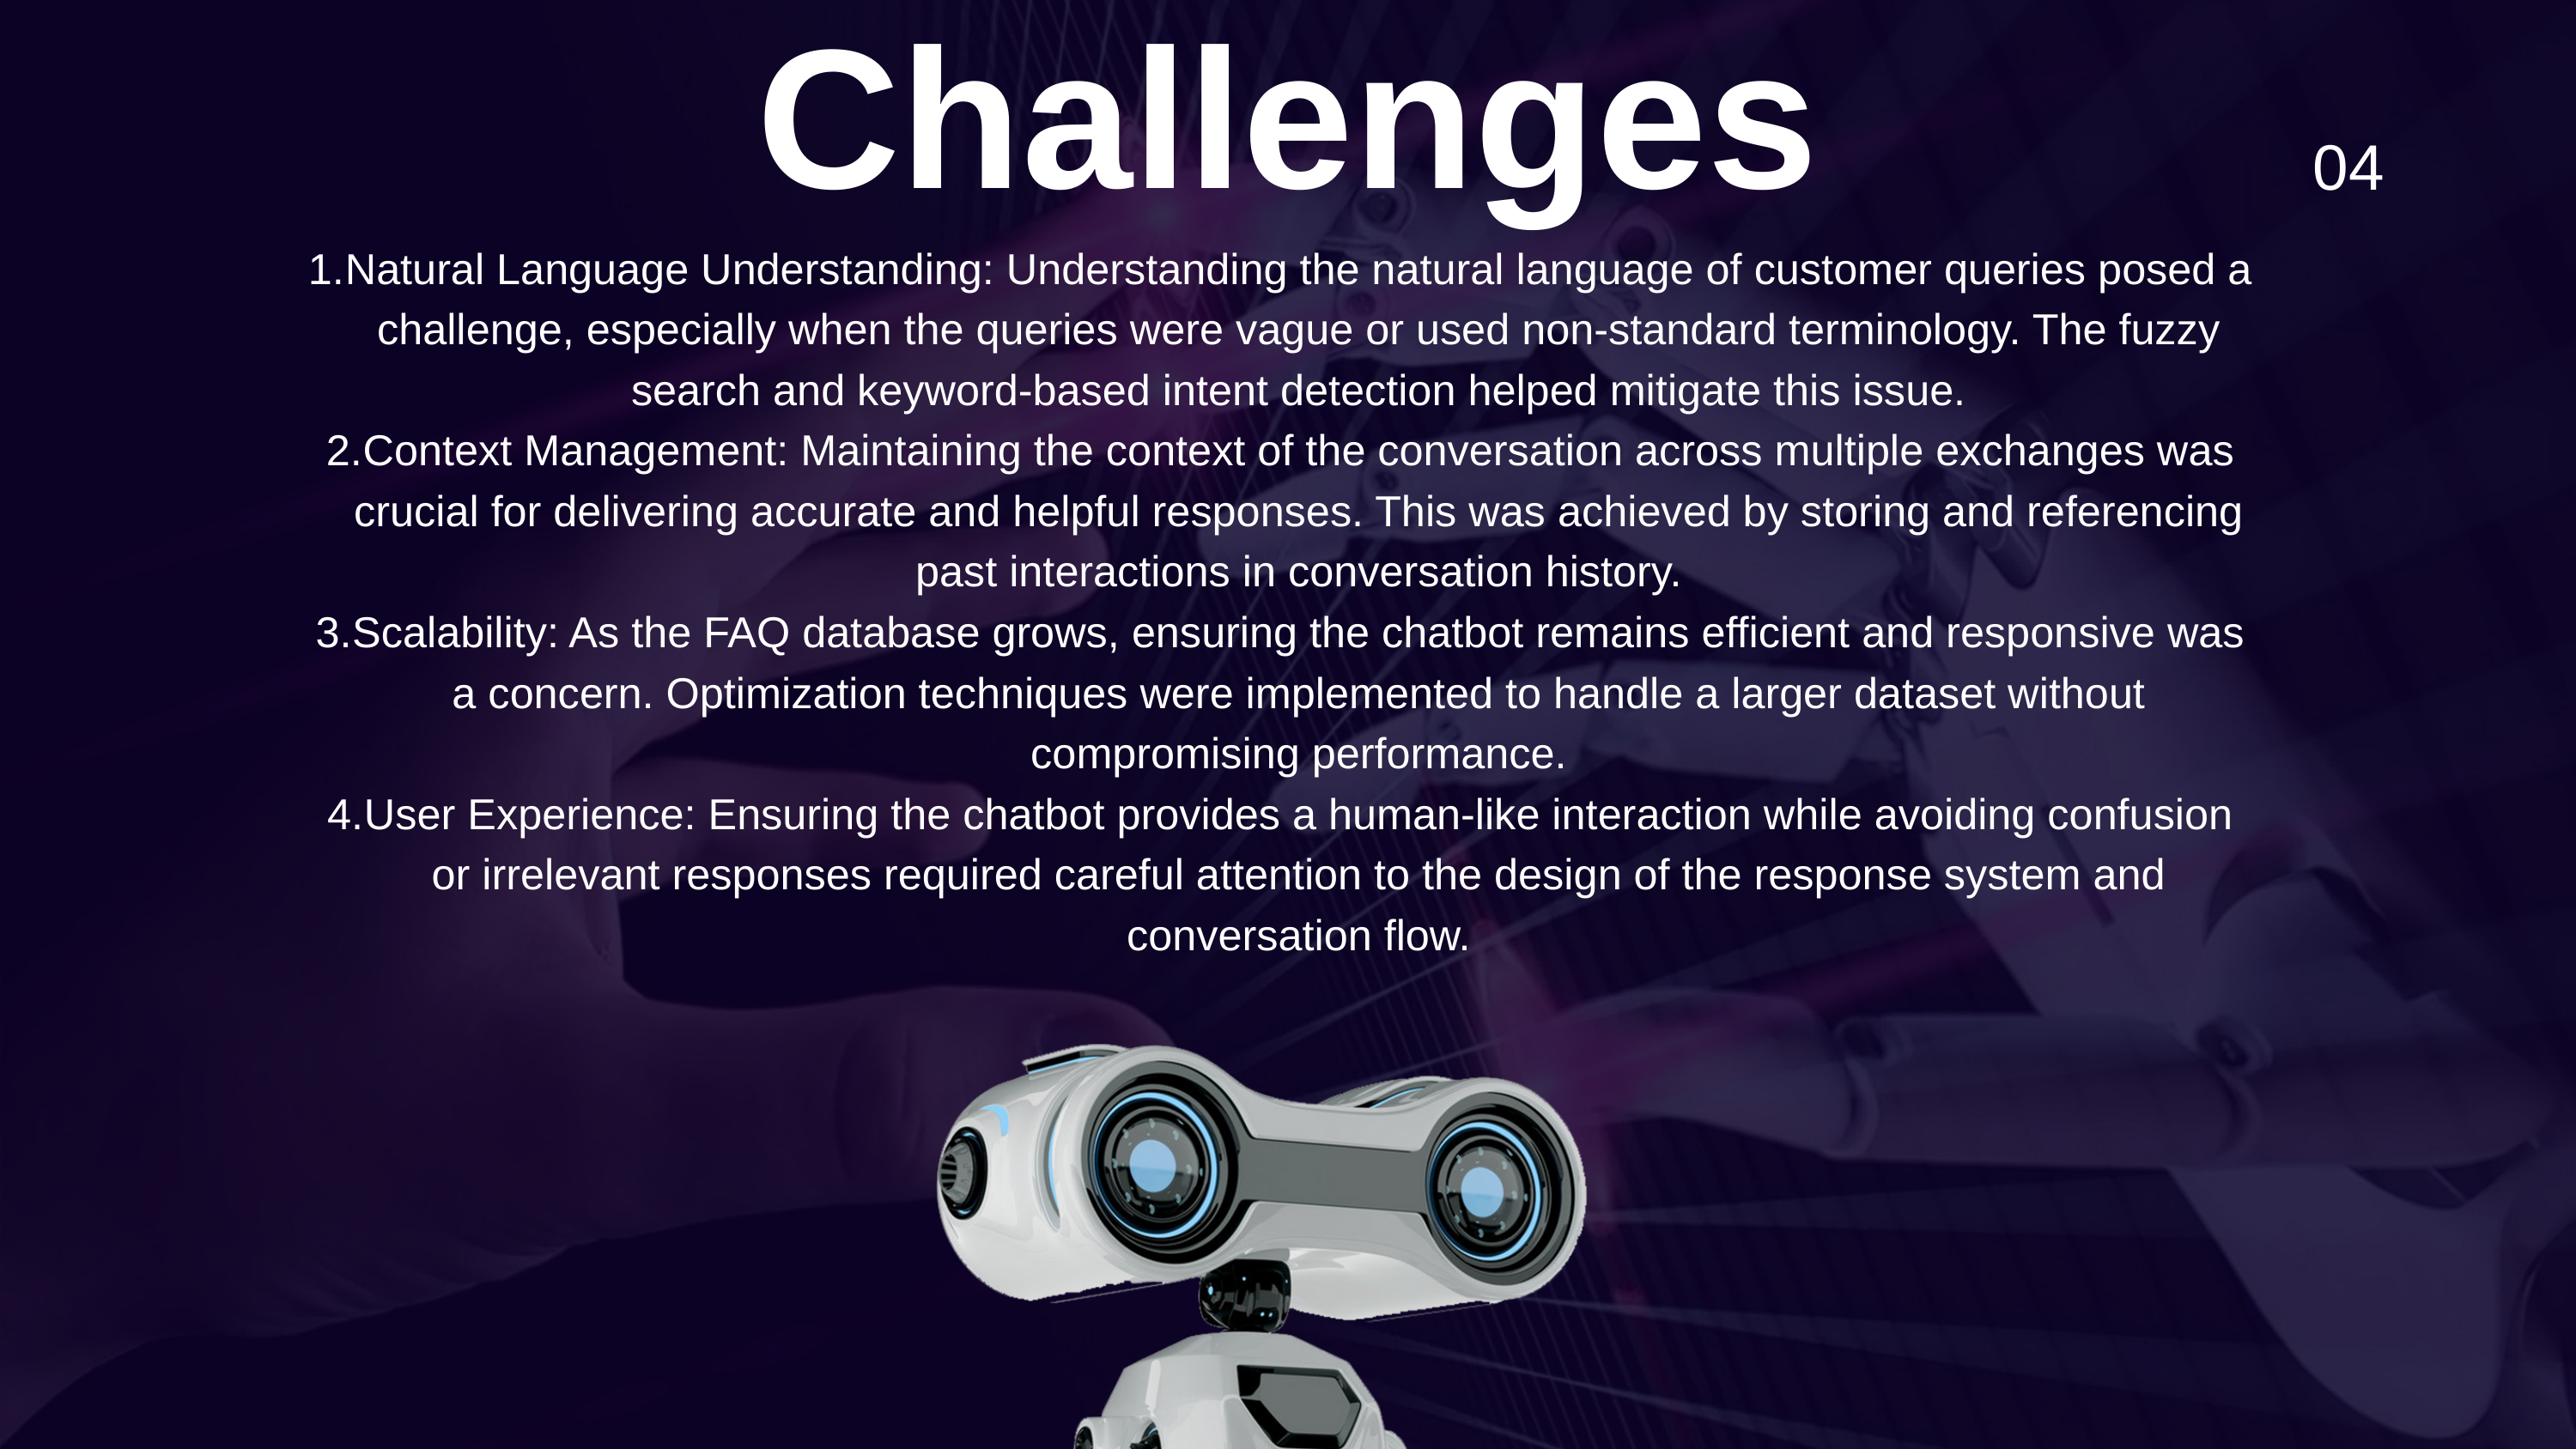

Challenges
04
Natural Language Understanding: Understanding the natural language of customer queries posed a challenge, especially when the queries were vague or used non-standard terminology. The fuzzy search and keyword-based intent detection helped mitigate this issue.
Context Management: Maintaining the context of the conversation across multiple exchanges was crucial for delivering accurate and helpful responses. This was achieved by storing and referencing past interactions in conversation history.
Scalability: As the FAQ database grows, ensuring the chatbot remains efficient and responsive was a concern. Optimization techniques were implemented to handle a larger dataset without compromising performance.
User Experience: Ensuring the chatbot provides a human-like interaction while avoiding confusion or irrelevant responses required careful attention to the design of the response system and conversation flow.